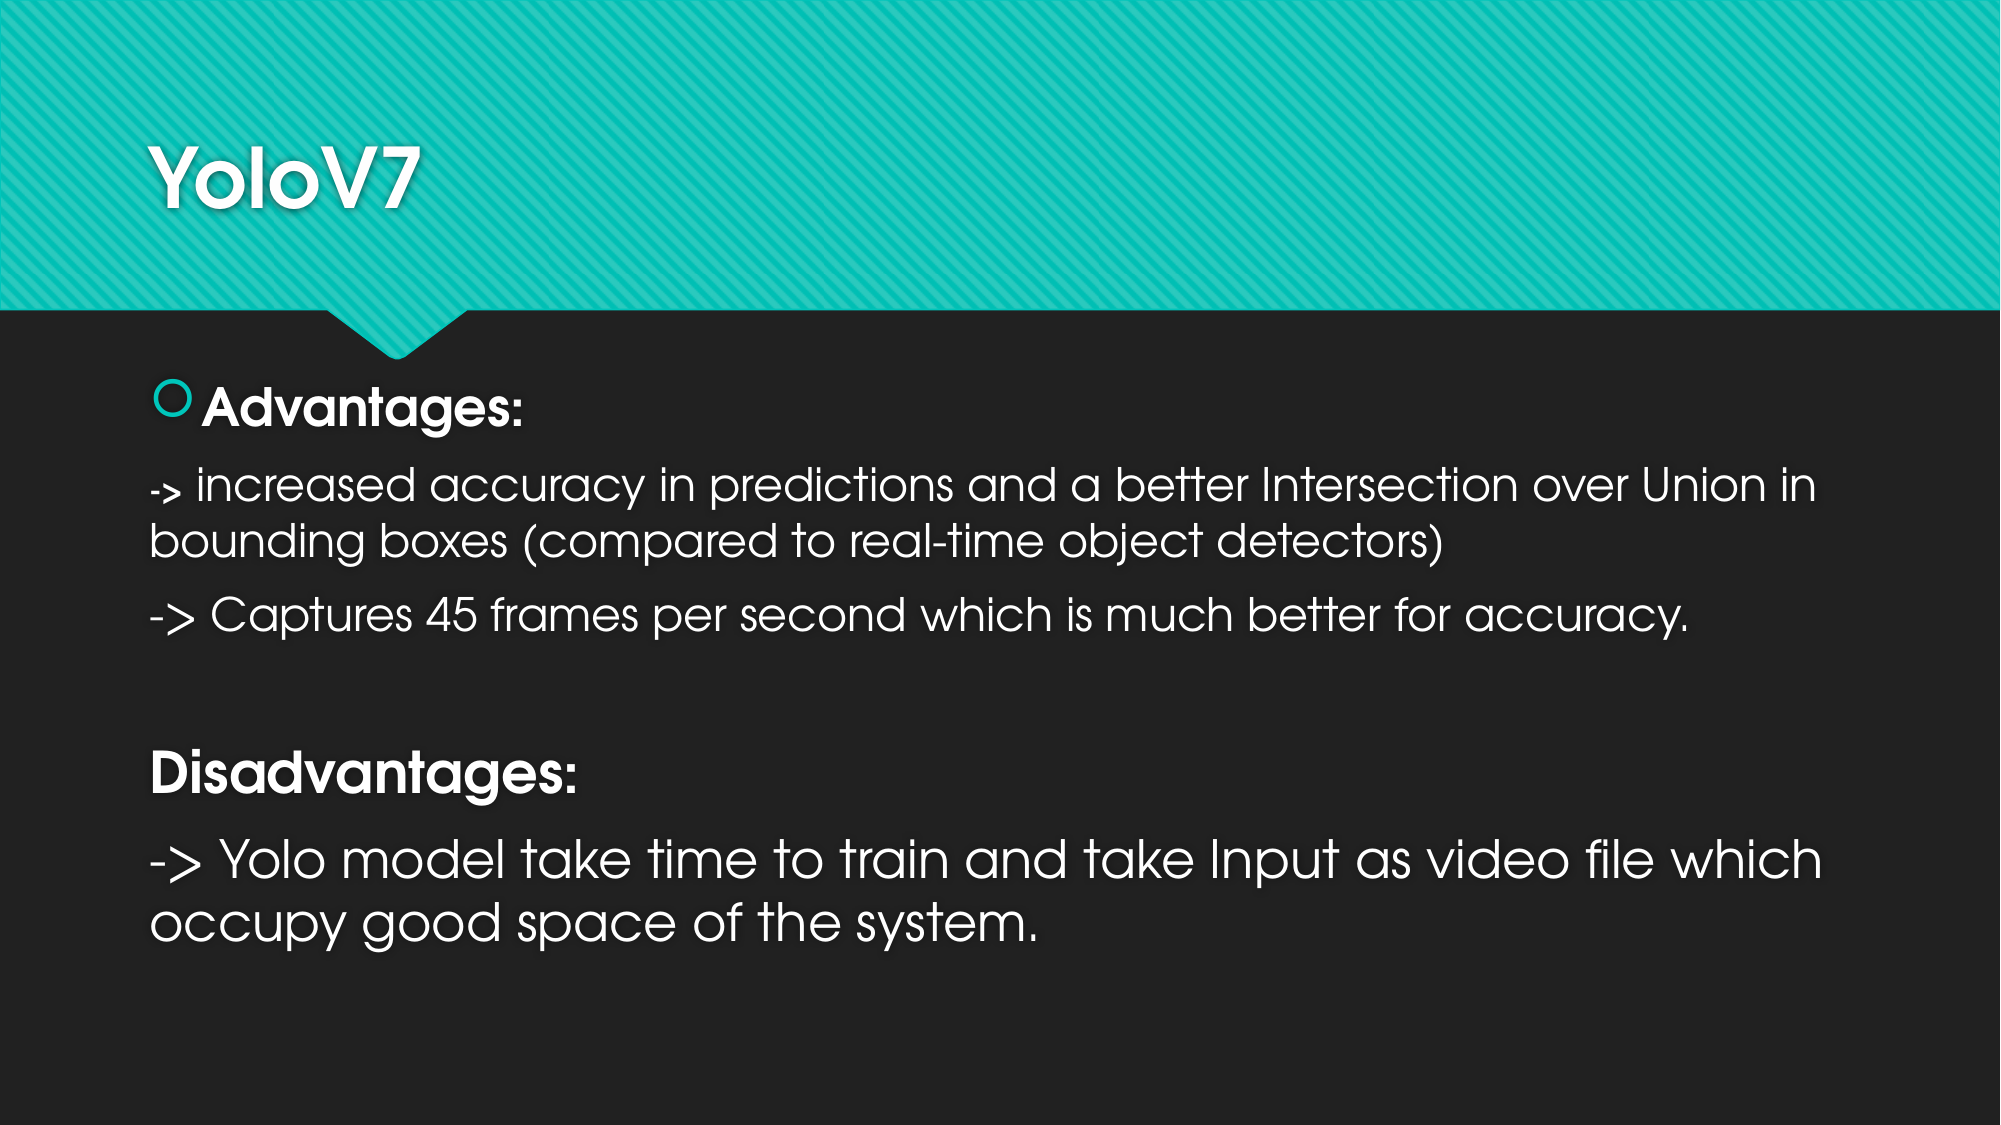

# YoloV7
Advantages:
-> increased accuracy in predictions and a better Intersection over Union in bounding boxes (compared to real-time object detectors)
-> Captures 45 frames per second which is much better for accuracy.

Disadvantages:
-> Yolo model take time to train and take Input as video file which occupy good space of the system.